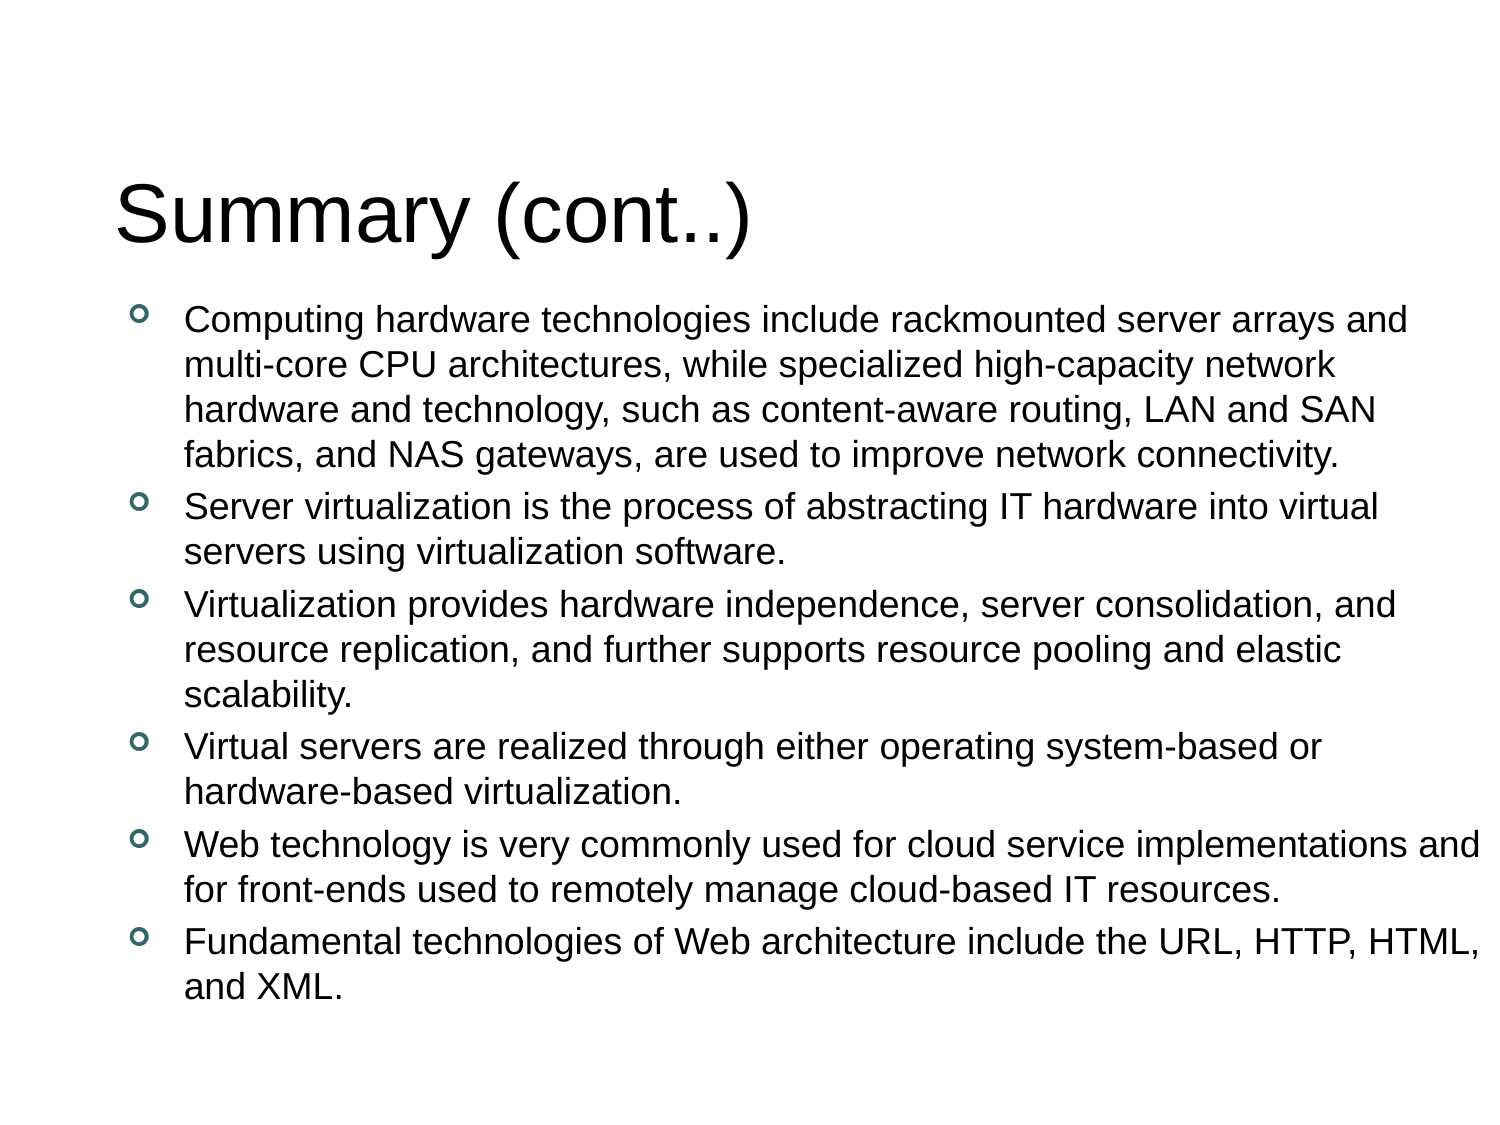

# Summary (cont..)
Computing hardware technologies include rackmounted server arrays and multi-core CPU architectures, while specialized high-capacity network hardware and technology, such as content-aware routing, LAN and SAN fabrics, and NAS gateways, are used to improve network connectivity.
Server virtualization is the process of abstracting IT hardware into virtual servers using virtualization software.
Virtualization provides hardware independence, server consolidation, and resource replication, and further supports resource pooling and elastic scalability.
Virtual servers are realized through either operating system-based or hardware-based virtualization.
Web technology is very commonly used for cloud service implementations and for front-ends used to remotely manage cloud-based IT resources.
Fundamental technologies of Web architecture include the URL, HTTP, HTML, and XML.